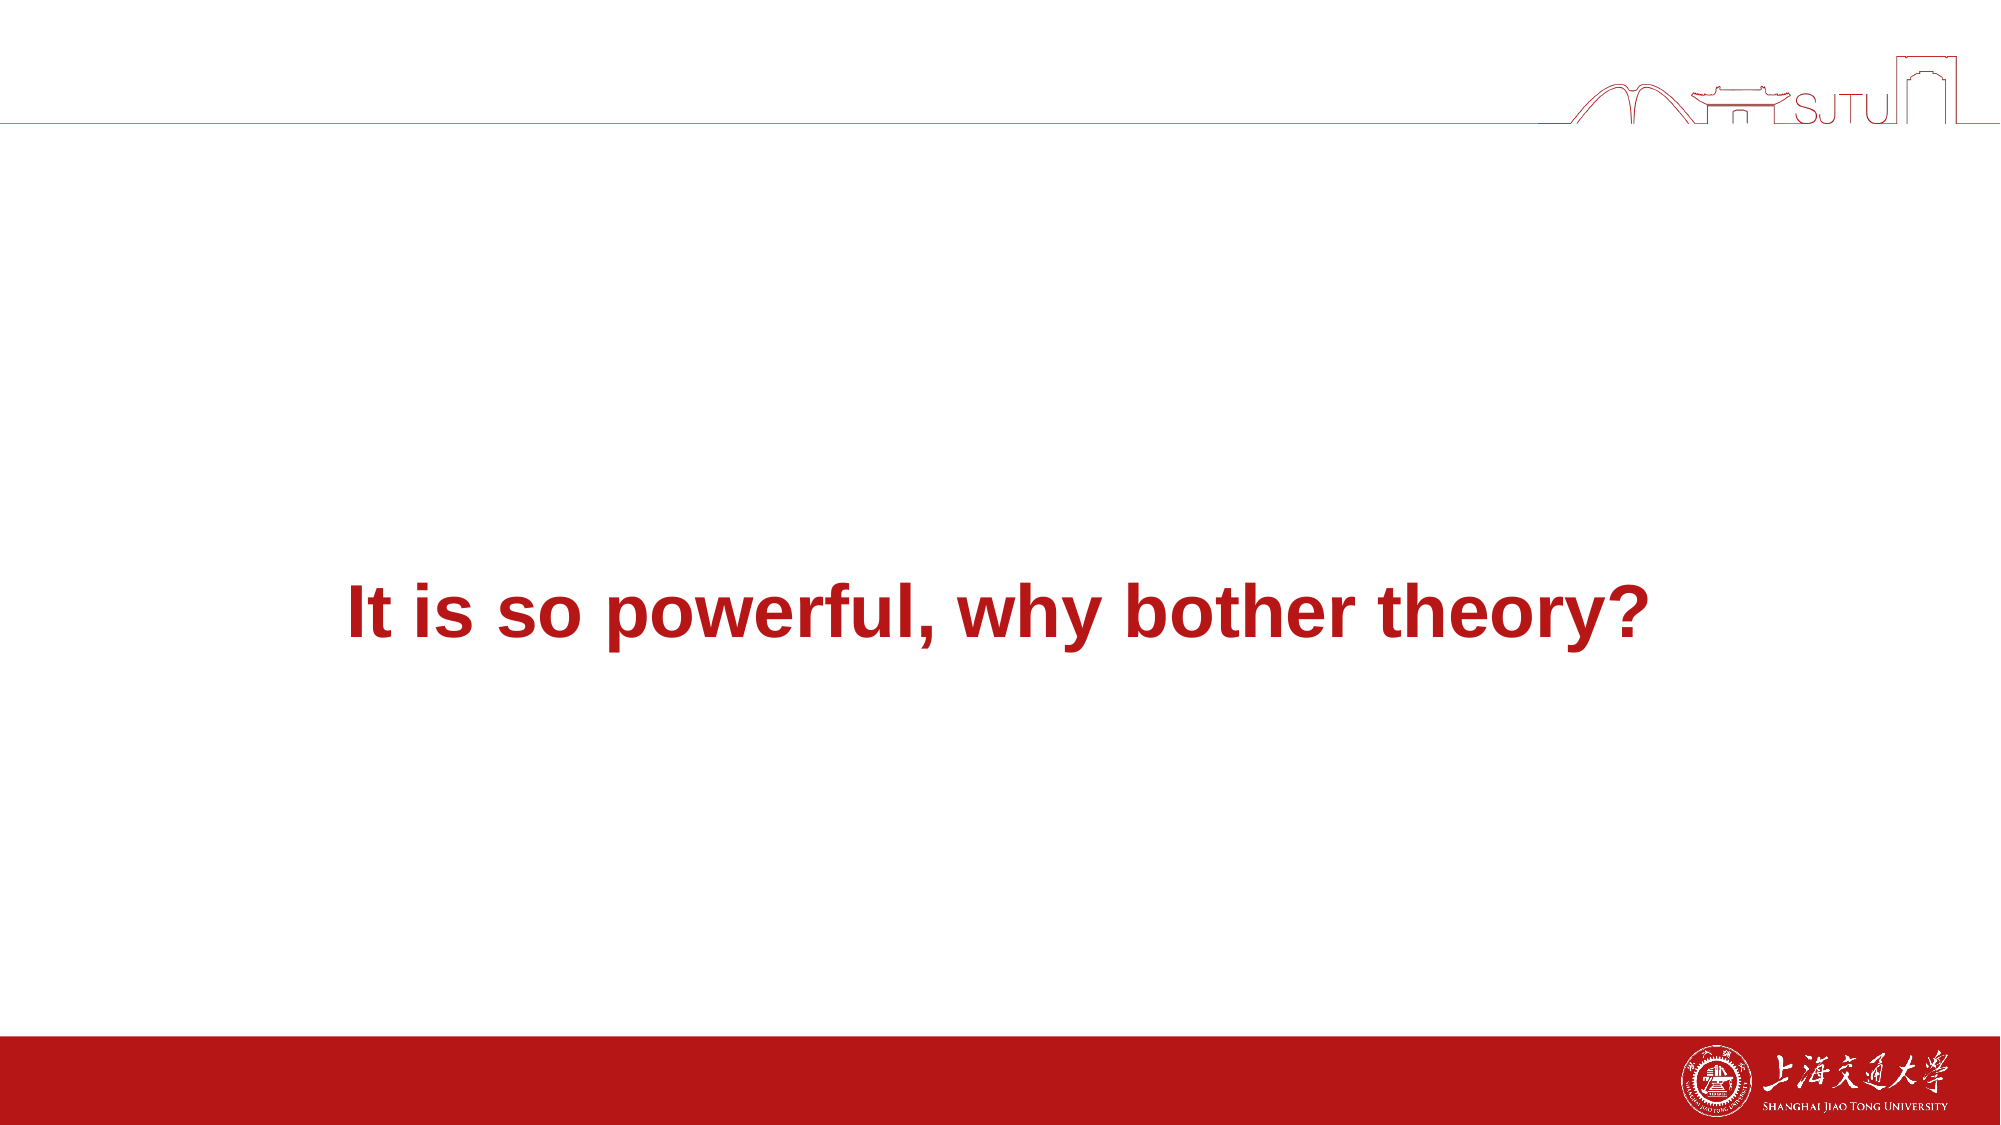

It is so powerful, why bother theory?